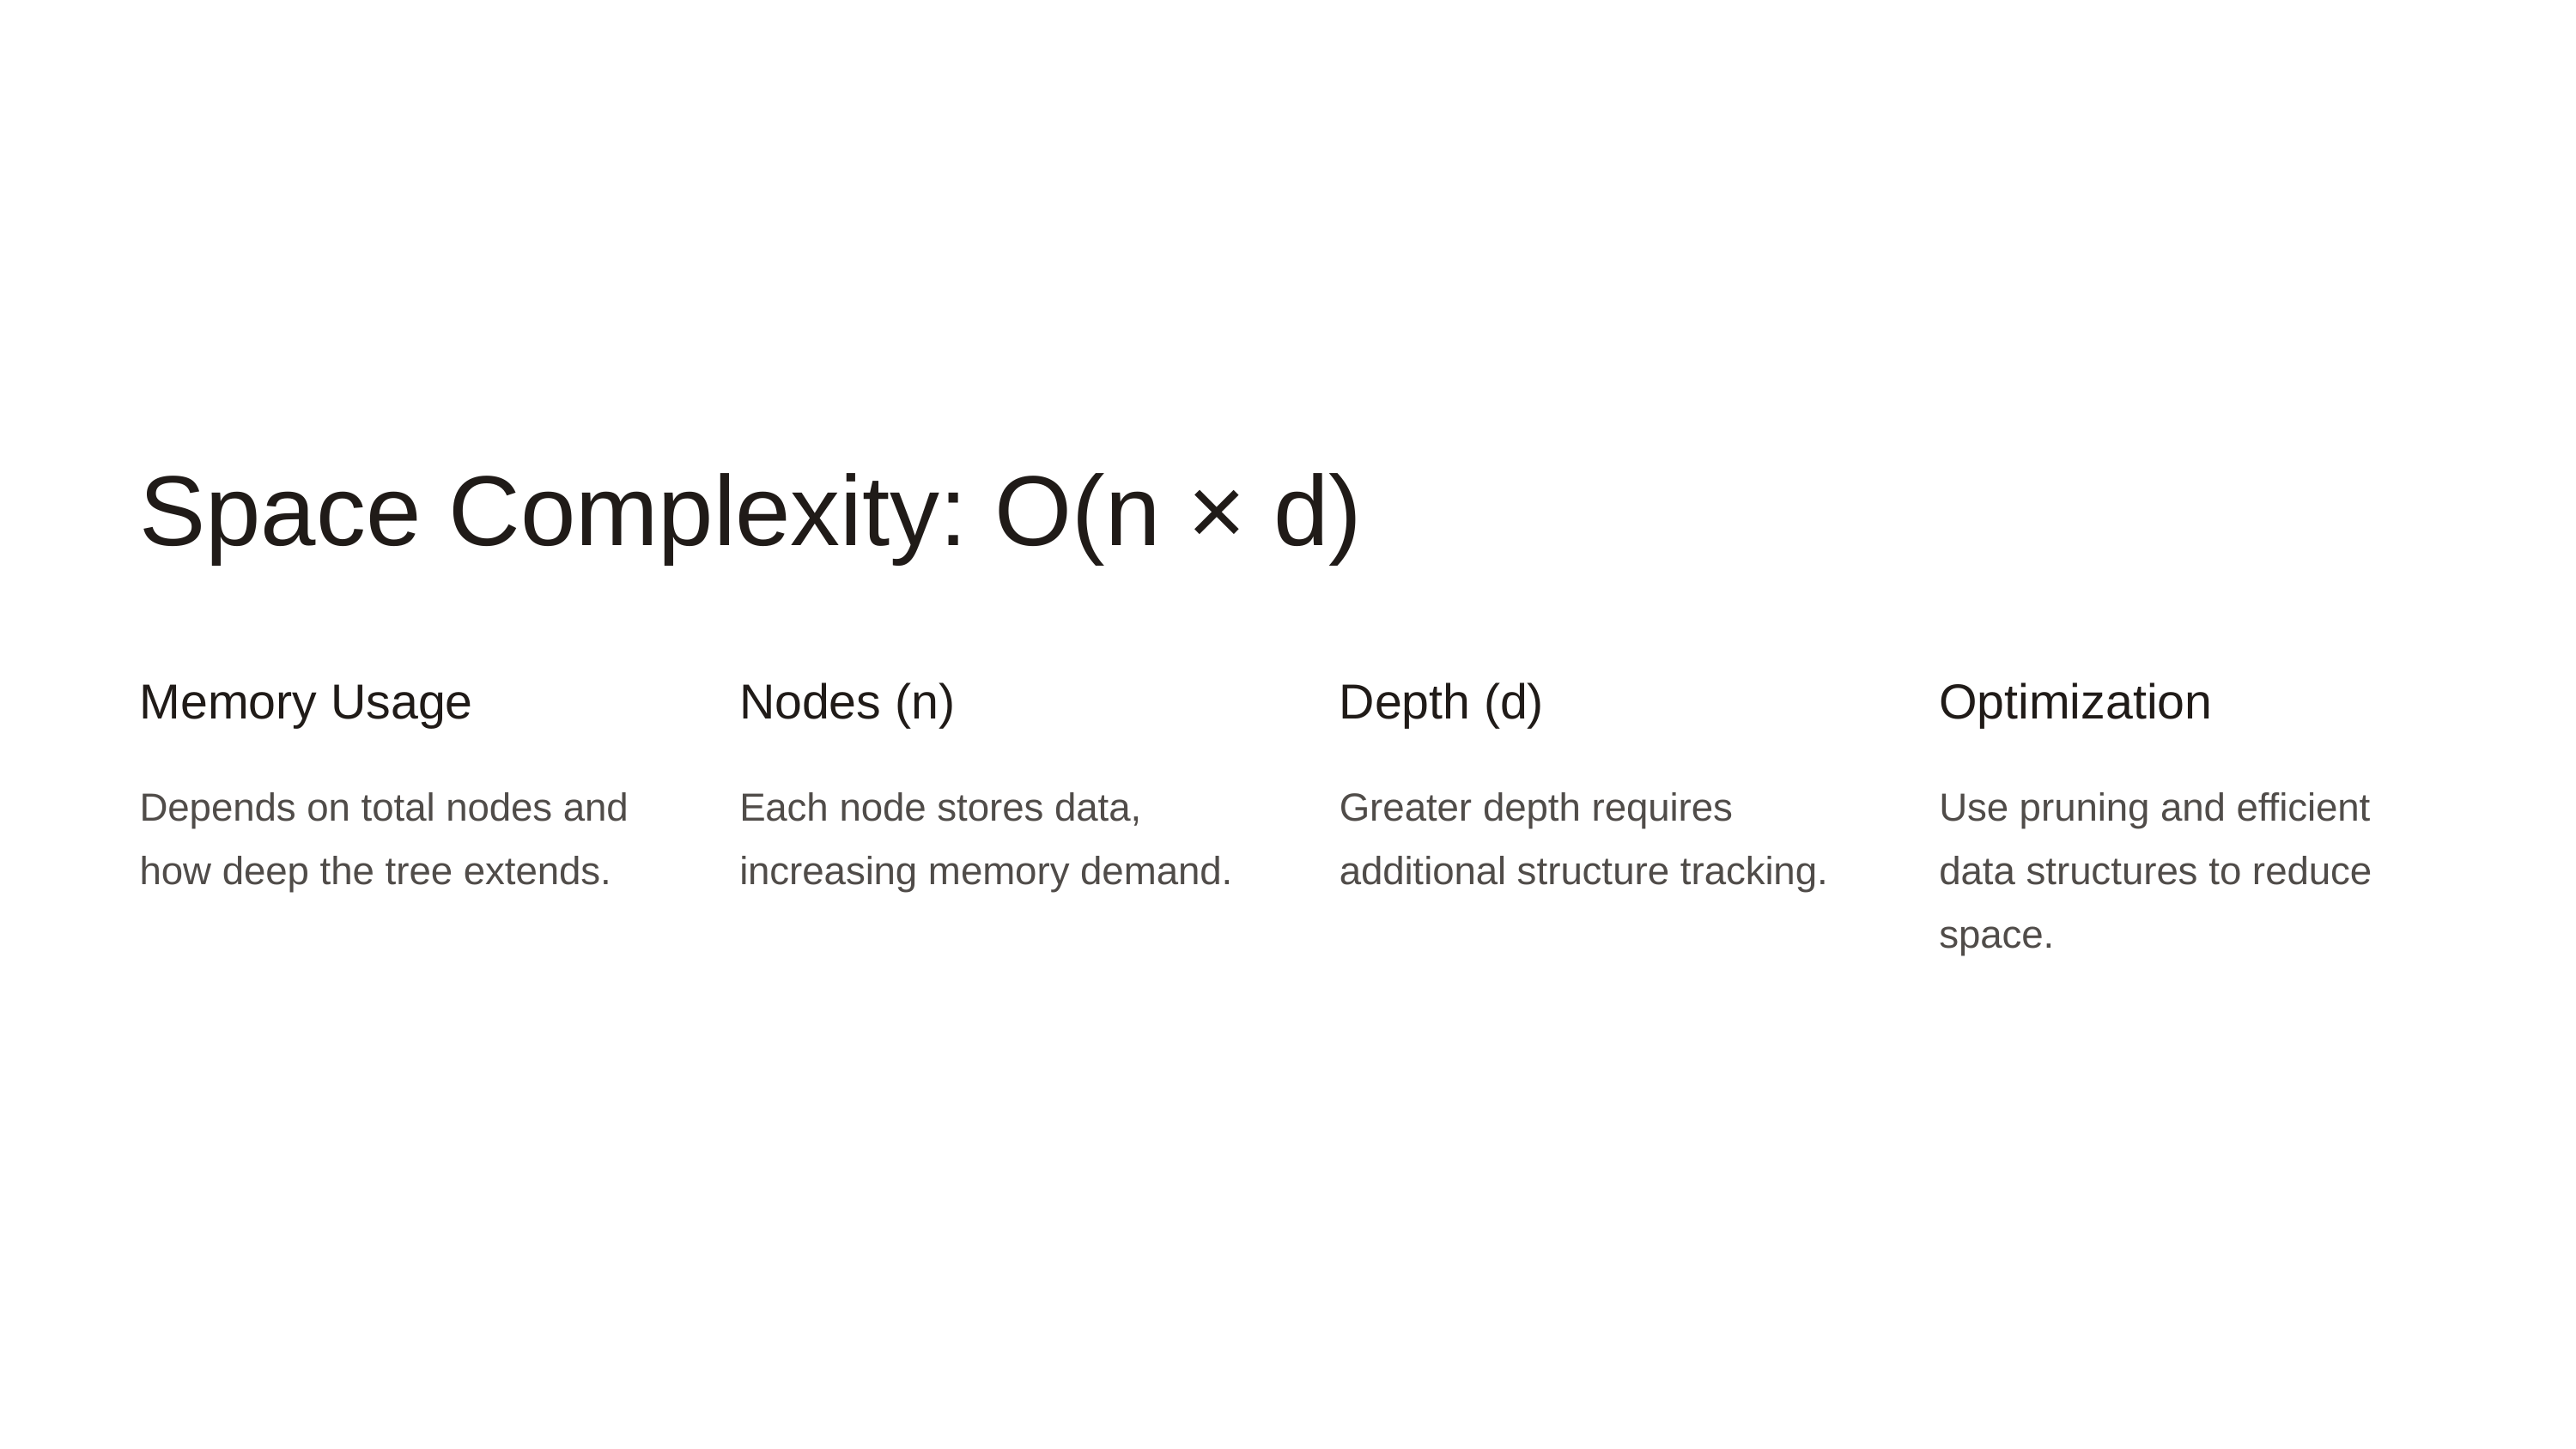

Space Complexity: O(n × d)

Memory Usage

Nodes (n)

Depth (d)

Optimization

Depends on total nodes and how deep the tree extends.

Each node stores data, increasing memory demand.

Greater depth requires additional structure tracking.

Use pruning and efficient data structures to reduce space.